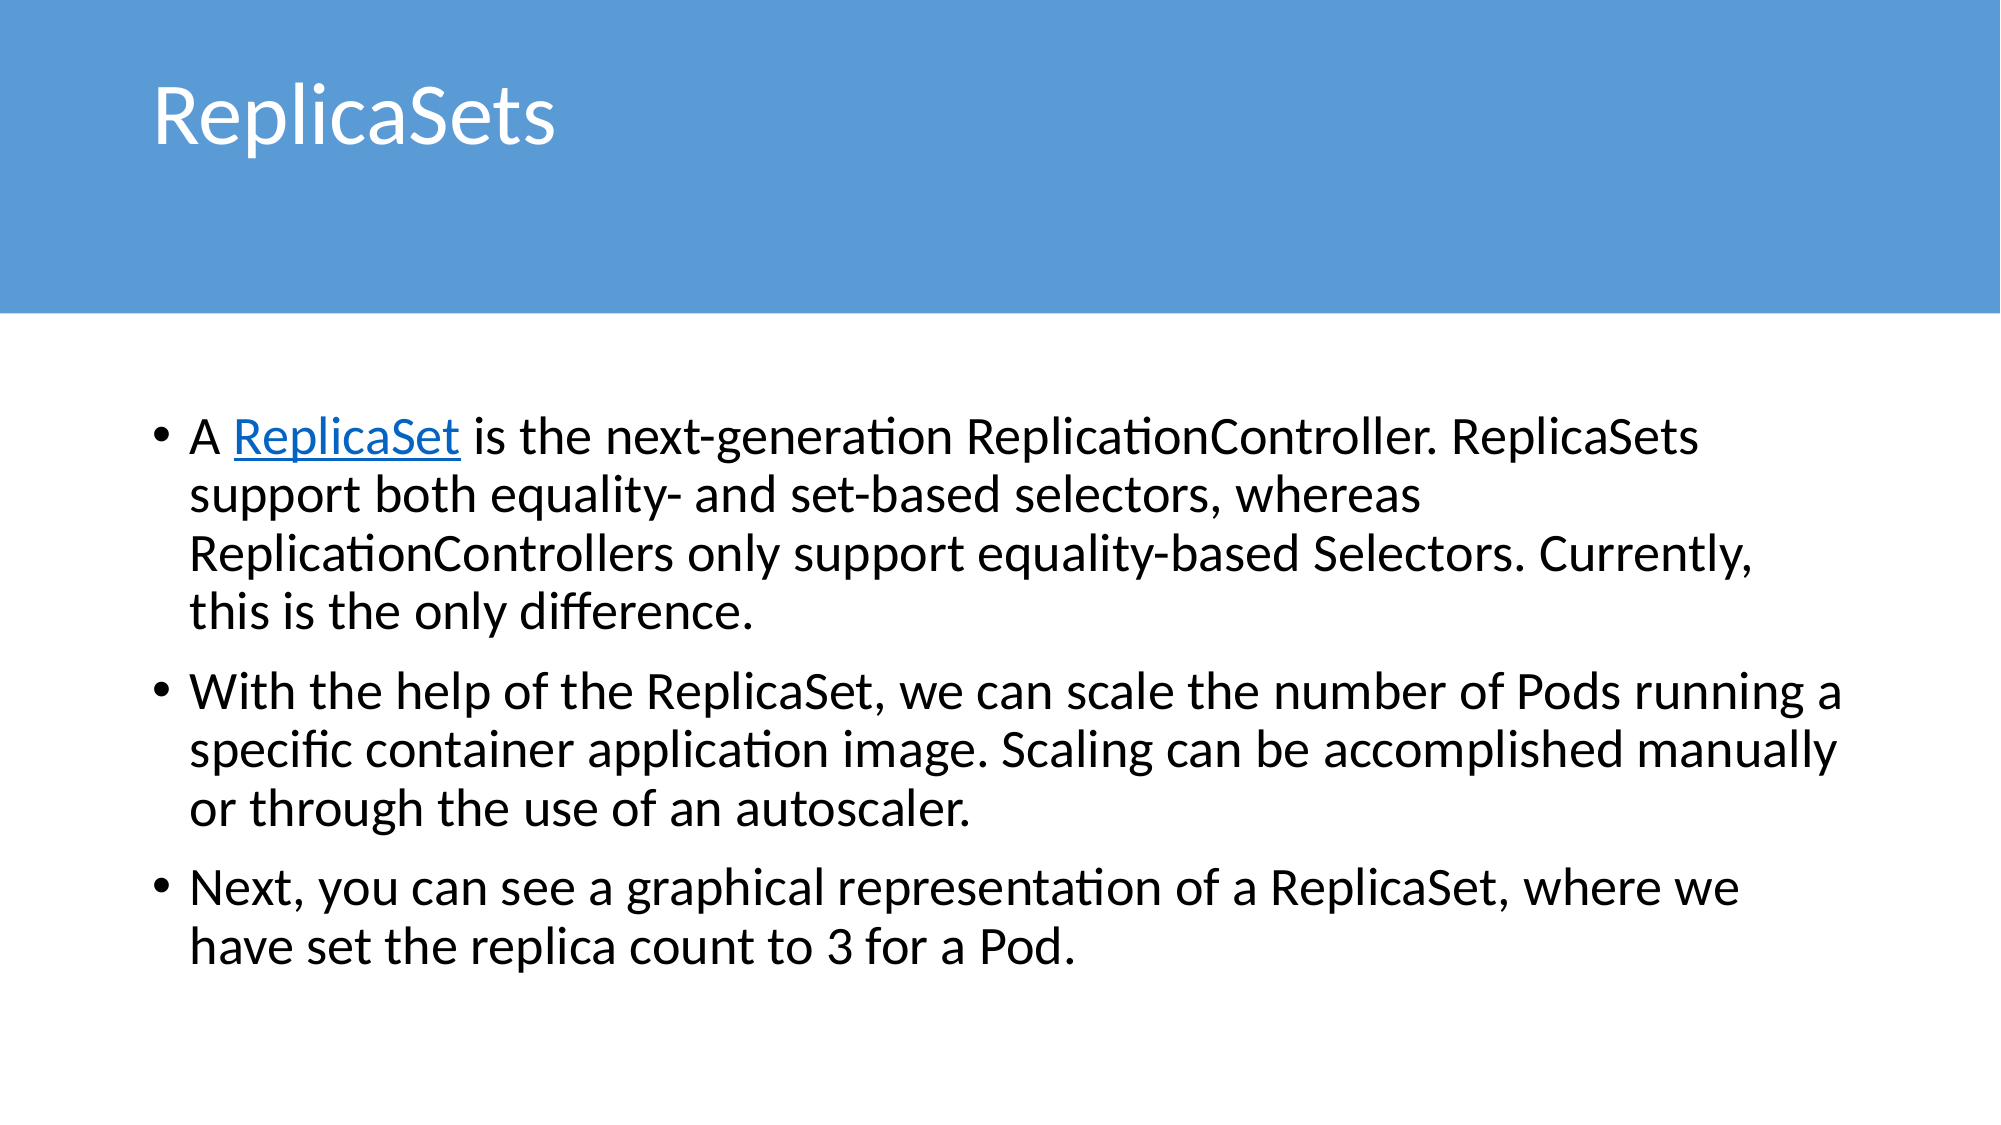

# ReplicaSets
A ReplicaSet is the next-generation ReplicationController. ReplicaSets support both equality- and set-based selectors, whereas ReplicationControllers only support equality-based Selectors. Currently, this is the only difference.
With the help of the ReplicaSet, we can scale the number of Pods running a specific container application image. Scaling can be accomplished manually or through the use of an autoscaler.
Next, you can see a graphical representation of a ReplicaSet, where we have set the replica count to 3 for a Pod.